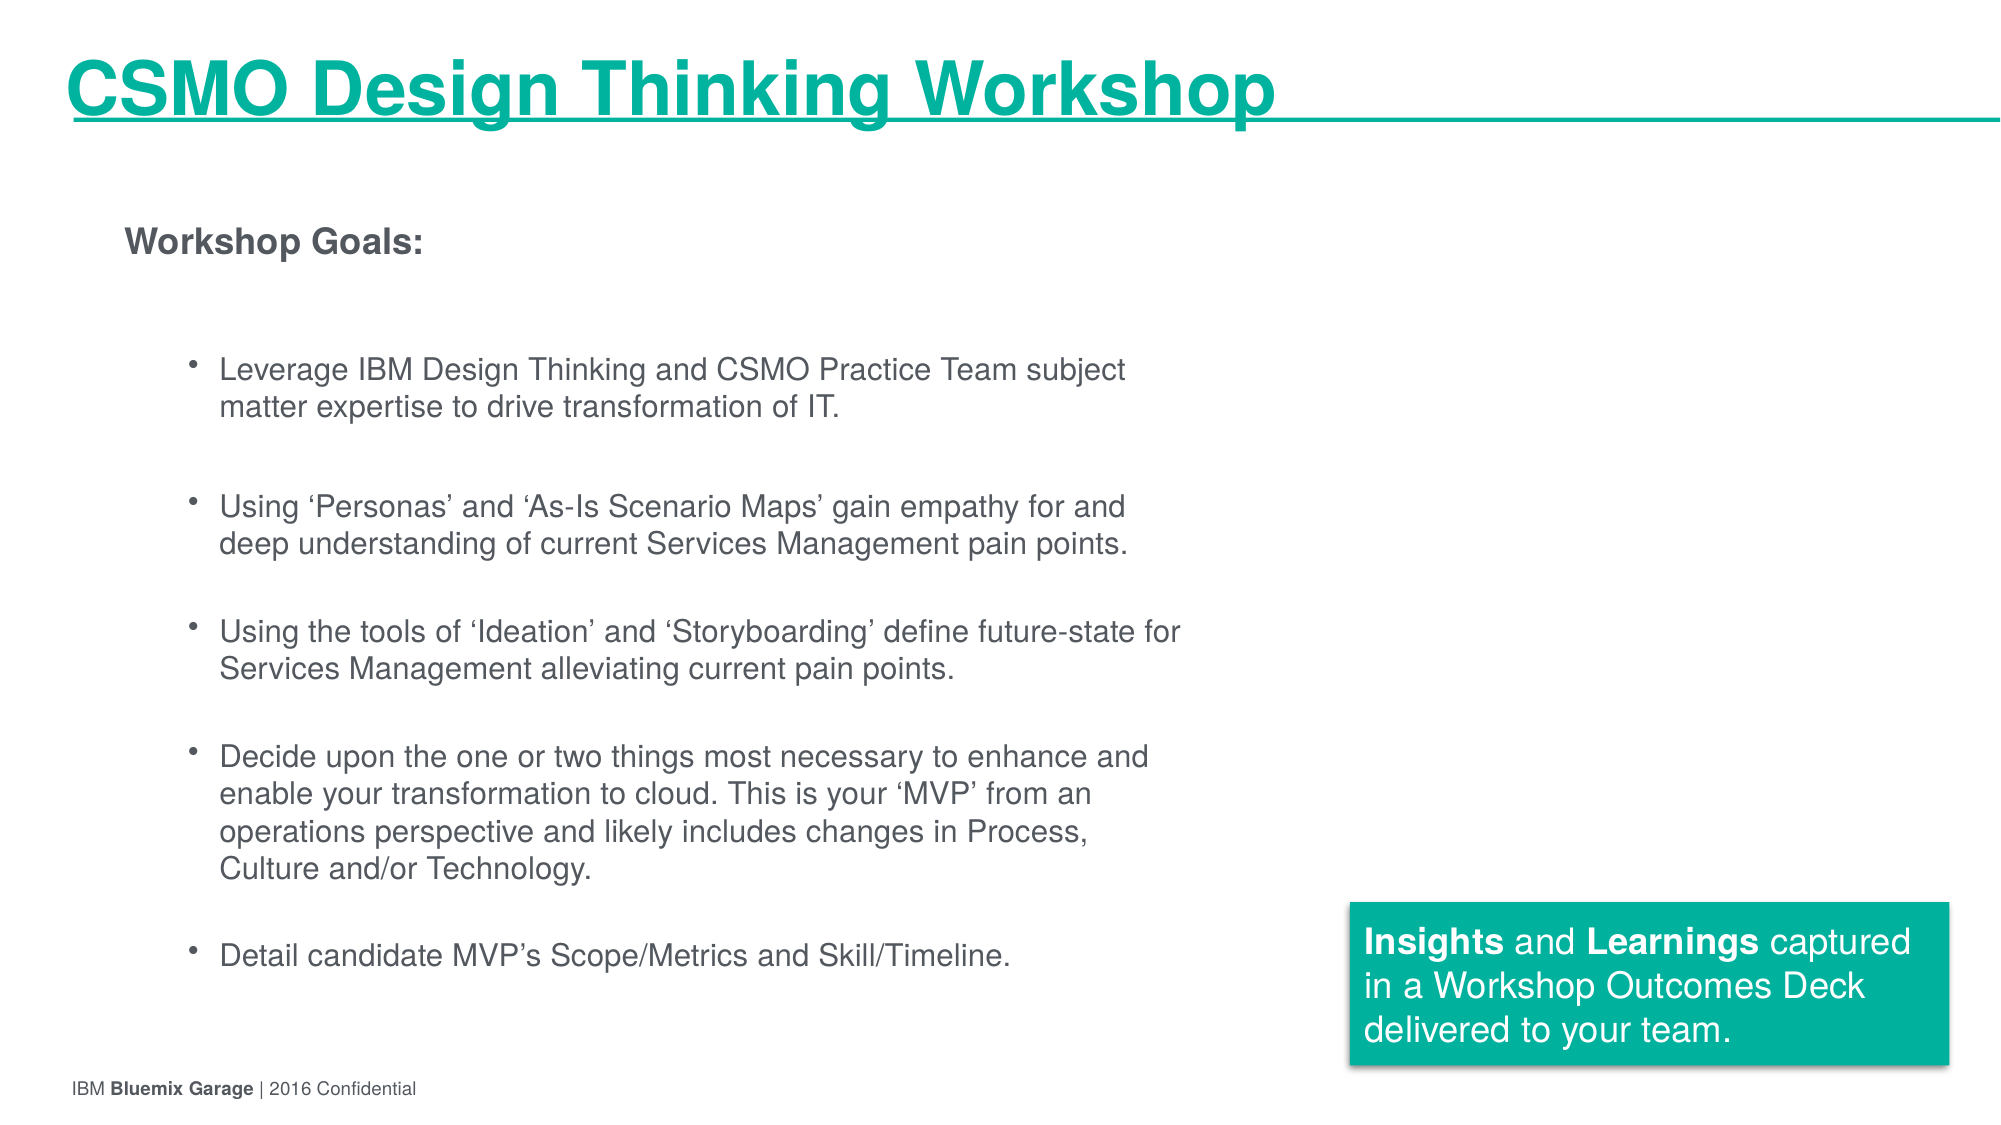

# CSMO Design Thinking Workshop
Workshop Goals:
Leverage IBM Design Thinking and CSMO Practice Team subject matter expertise to drive transformation of IT.

Using ‘Personas’ and ‘As-Is Scenario Maps’ gain empathy for and deep understanding of current Services Management pain points.
Using the tools of ‘Ideation’ and ‘Storyboarding’ define future-state for Services Management alleviating current pain points.
Decide upon the one or two things most necessary to enhance and enable your transformation to cloud. This is your ‘MVP’ from an operations perspective and likely includes changes in Process, Culture and/or Technology.
Detail candidate MVP’s Scope/Metrics and Skill/Timeline.

Insights and Learnings captured in a Workshop Outcomes Deck delivered to your team.